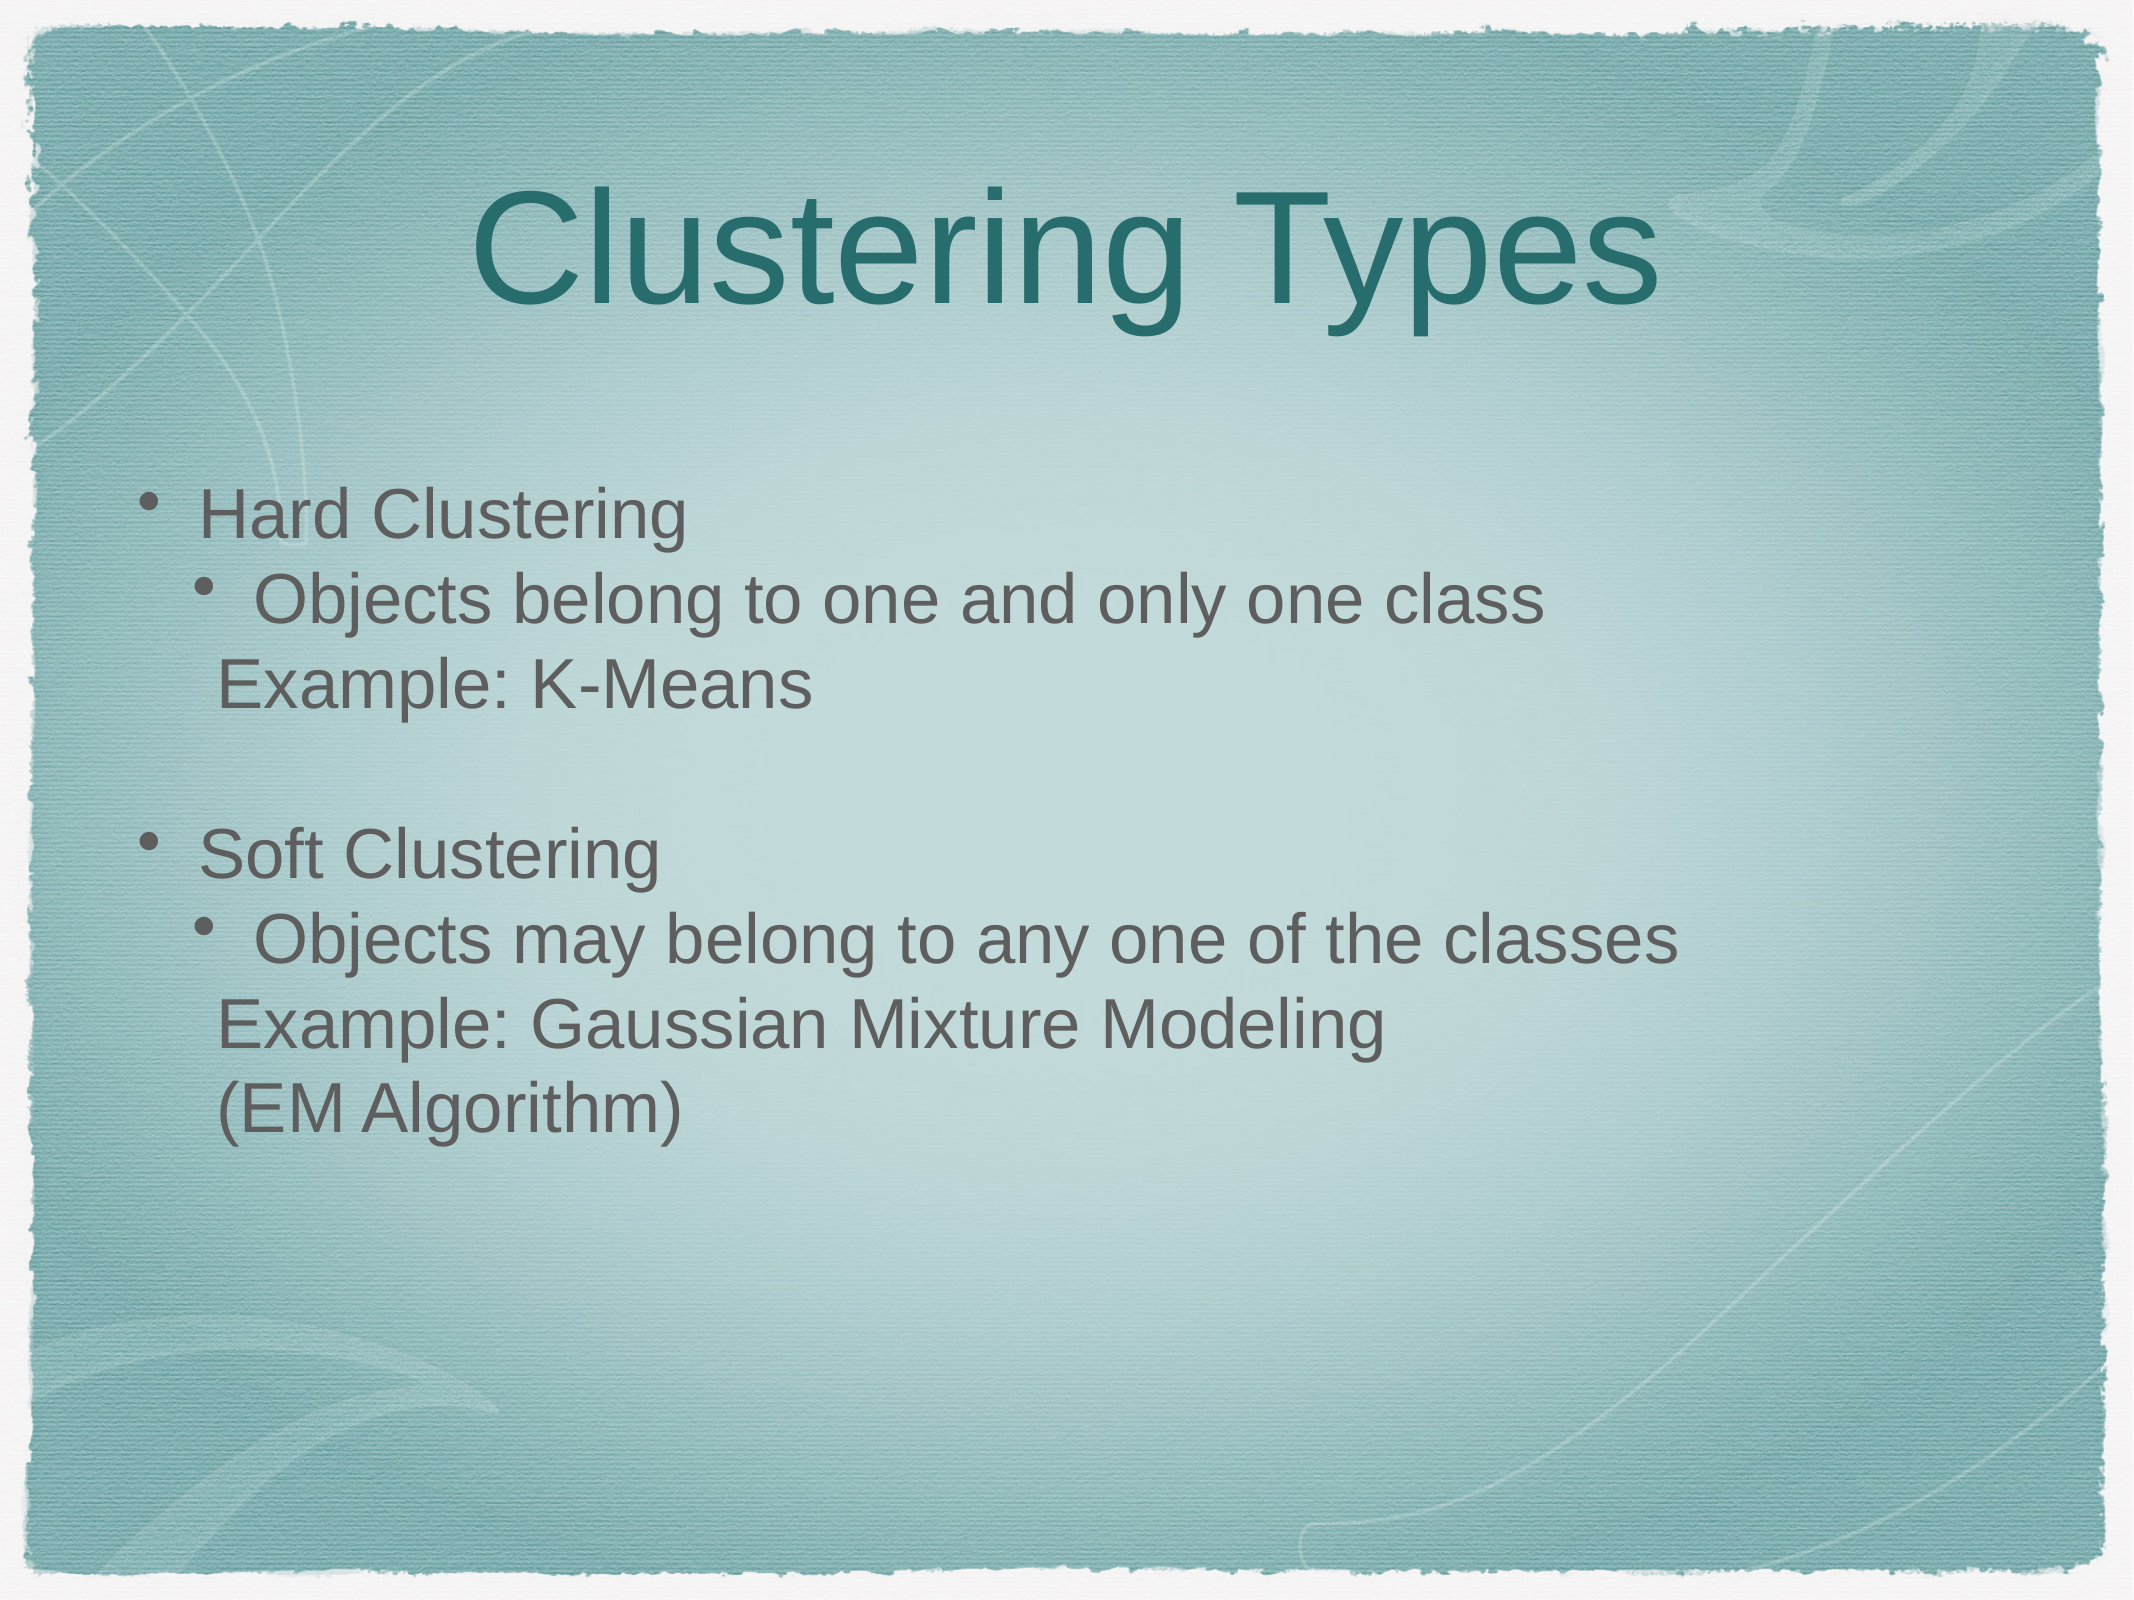

# Clustering Types
Hard Clustering
Objects belong to one and only one class
    Example: K-Means

Soft Clustering
Objects may belong to any one of the classes
    Example: Gaussian Mixture Modeling
    (EM Algorithm)